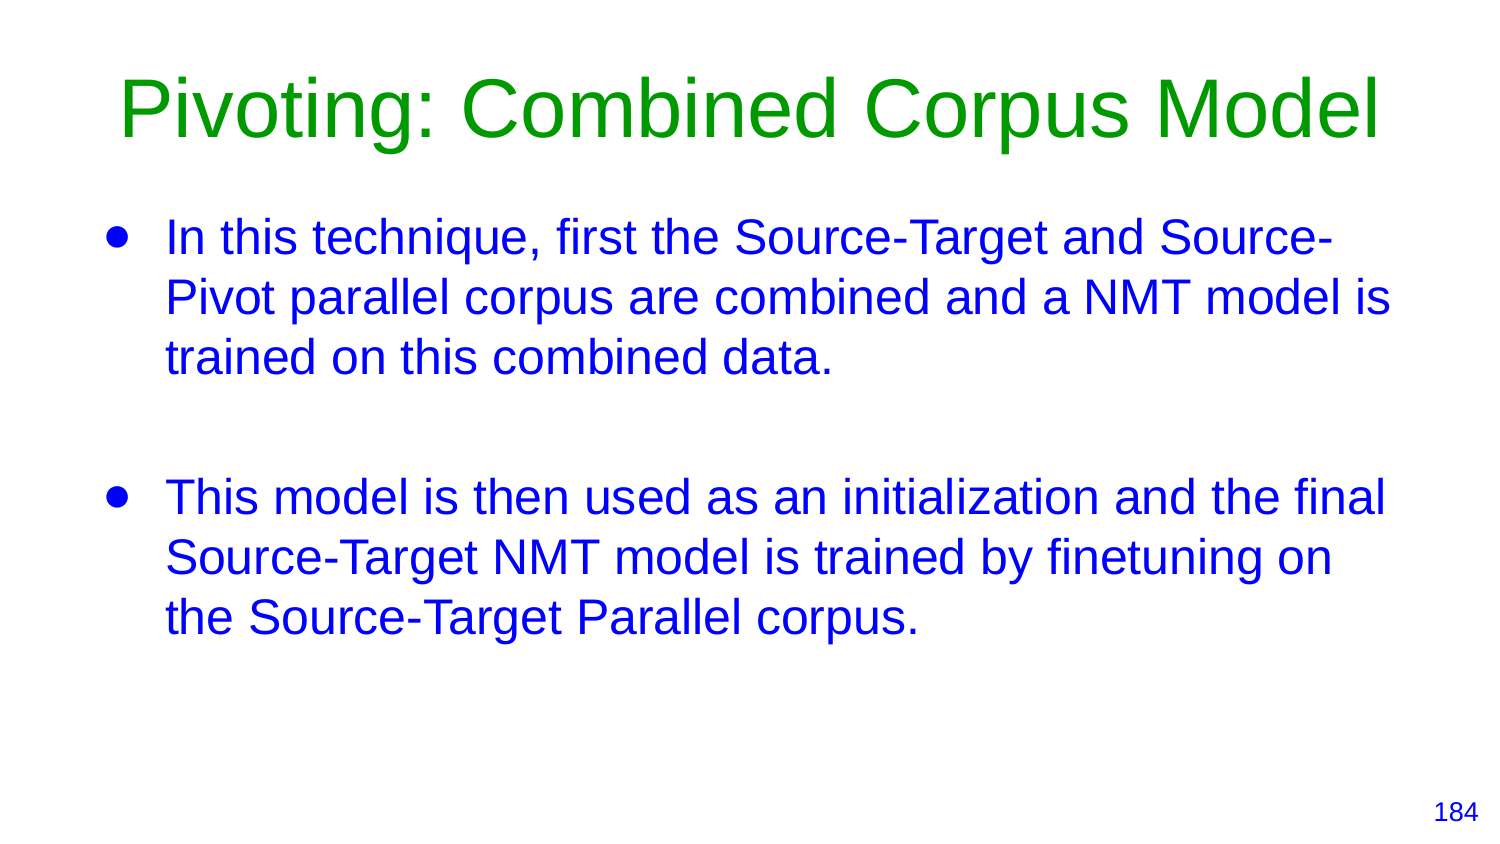

# Pivoting: Combined Corpus Model
In this technique, first the Source-Target and Source-Pivot parallel corpus are combined and a NMT model is trained on this combined data.

This model is then used as an initialization and the final Source-Target NMT model is trained by finetuning on the Source-Target Parallel corpus.
184